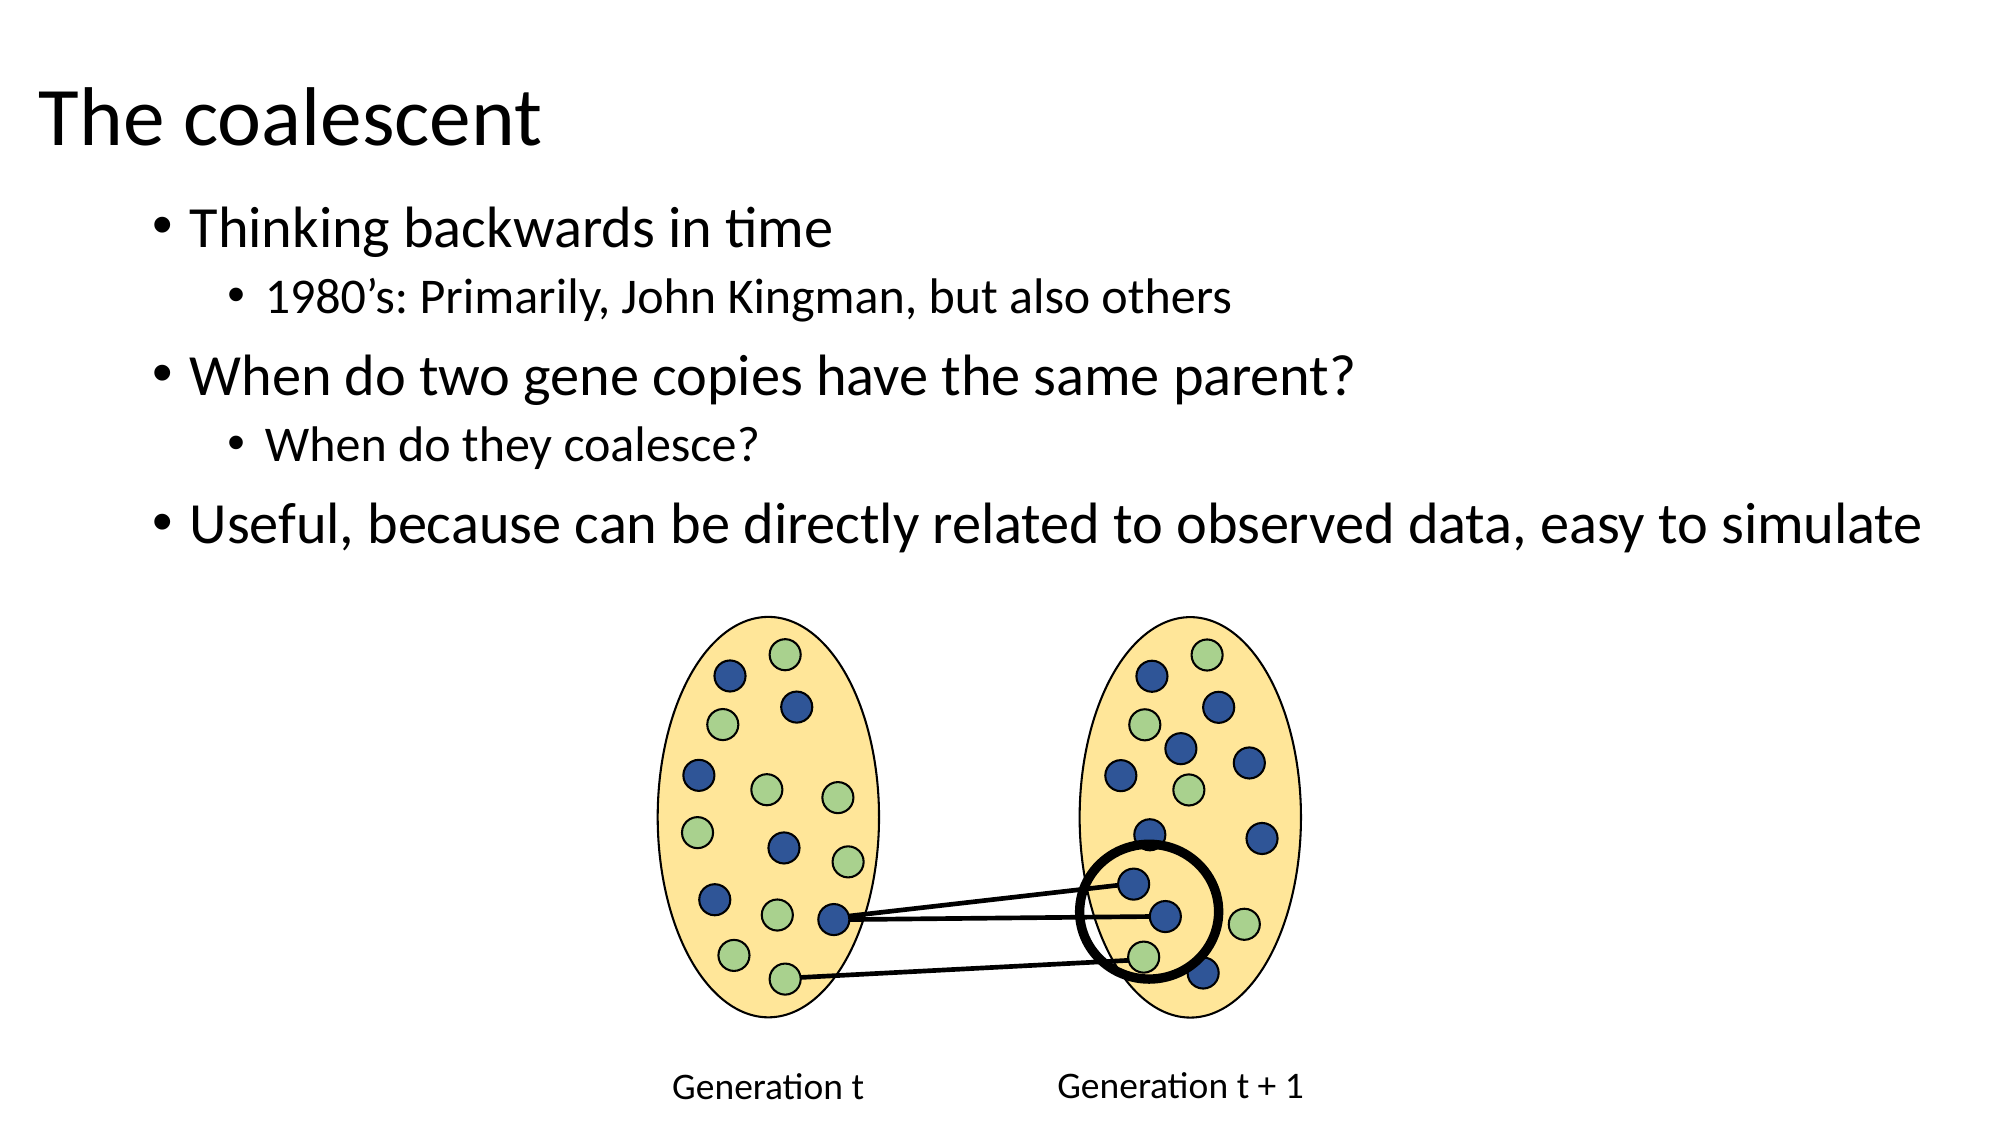

# The coalescent
Thinking backwards in time
1980’s: Primarily, John Kingman, but also others
When do two gene copies have the same parent?
When do they coalesce?
Useful, because can be directly related to observed data, easy to simulate

Generation t

Generation t + 1